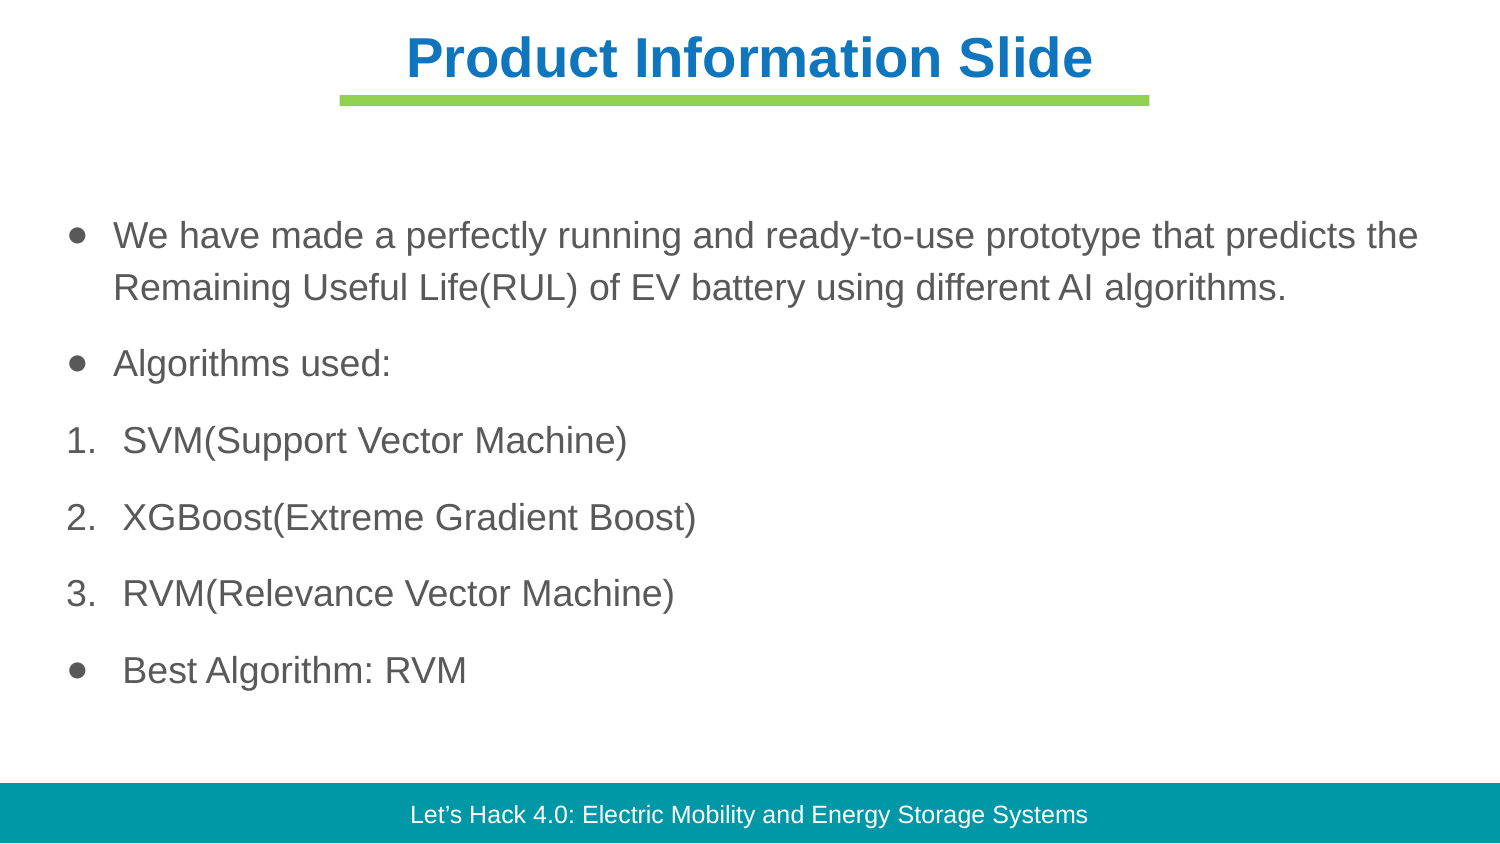

Product Information Slide

We have made a perfectly running and ready-to-use prototype that predicts the Remaining Useful Life(RUL) of EV battery using different AI algorithms.
Algorithms used:
SVM(Support Vector Machine)
XGBoost(Extreme Gradient Boost)
RVM(Relevance Vector Machine)
Best Algorithm: RVM

Let’s Hack 4.0: Electric Mobility and Energy Storage Systems